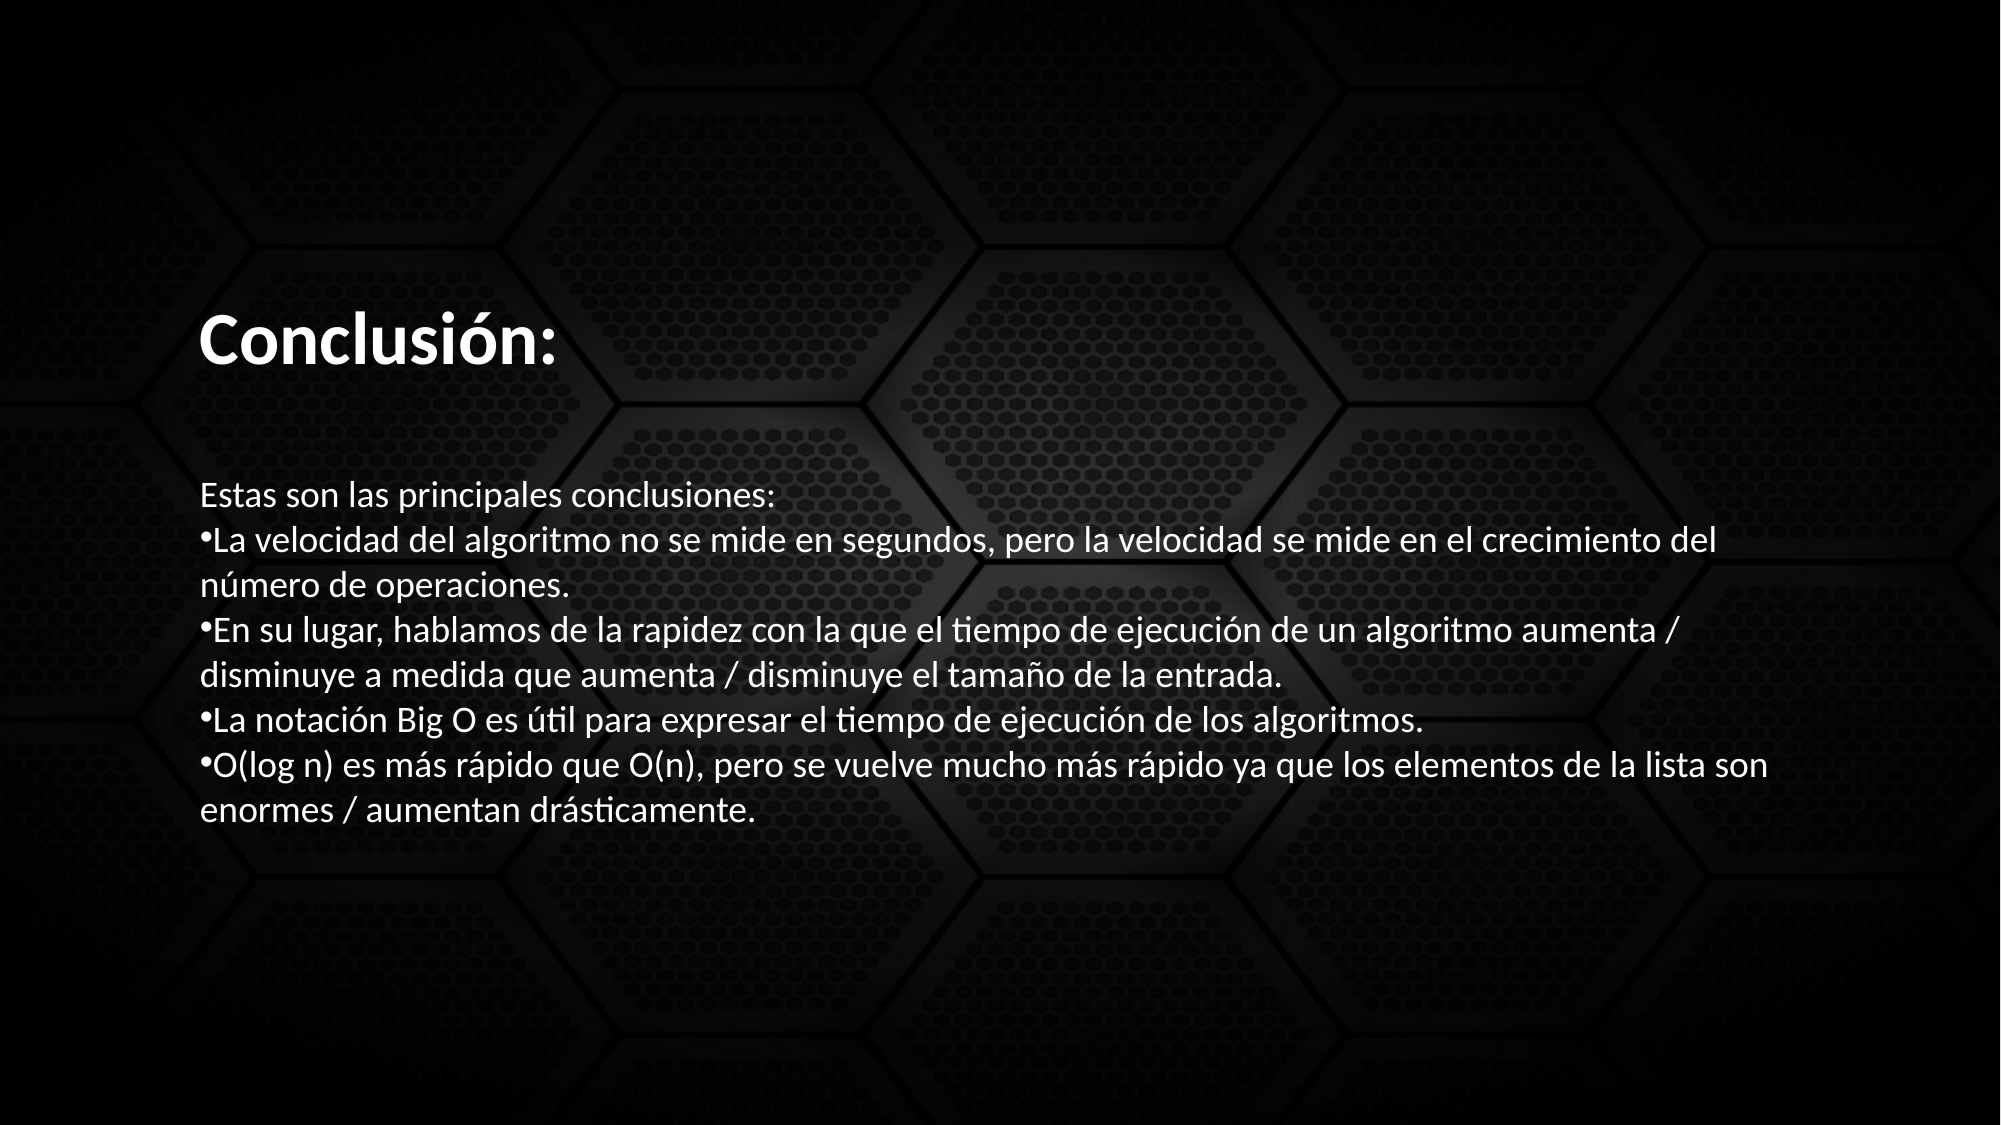

Conclusión:
Estas son las principales conclusiones:
La velocidad del algoritmo no se mide en segundos, pero la velocidad se mide en el crecimiento del número de operaciones.
En su lugar, hablamos de la rapidez con la que el tiempo de ejecución de un algoritmo aumenta / disminuye a medida que aumenta / disminuye el tamaño de la entrada.
La notación Big O es útil para expresar el tiempo de ejecución de los algoritmos.
O(log n) es más rápido que O(n), pero se vuelve mucho más rápido ya que los elementos de la lista son enormes / aumentan drásticamente.